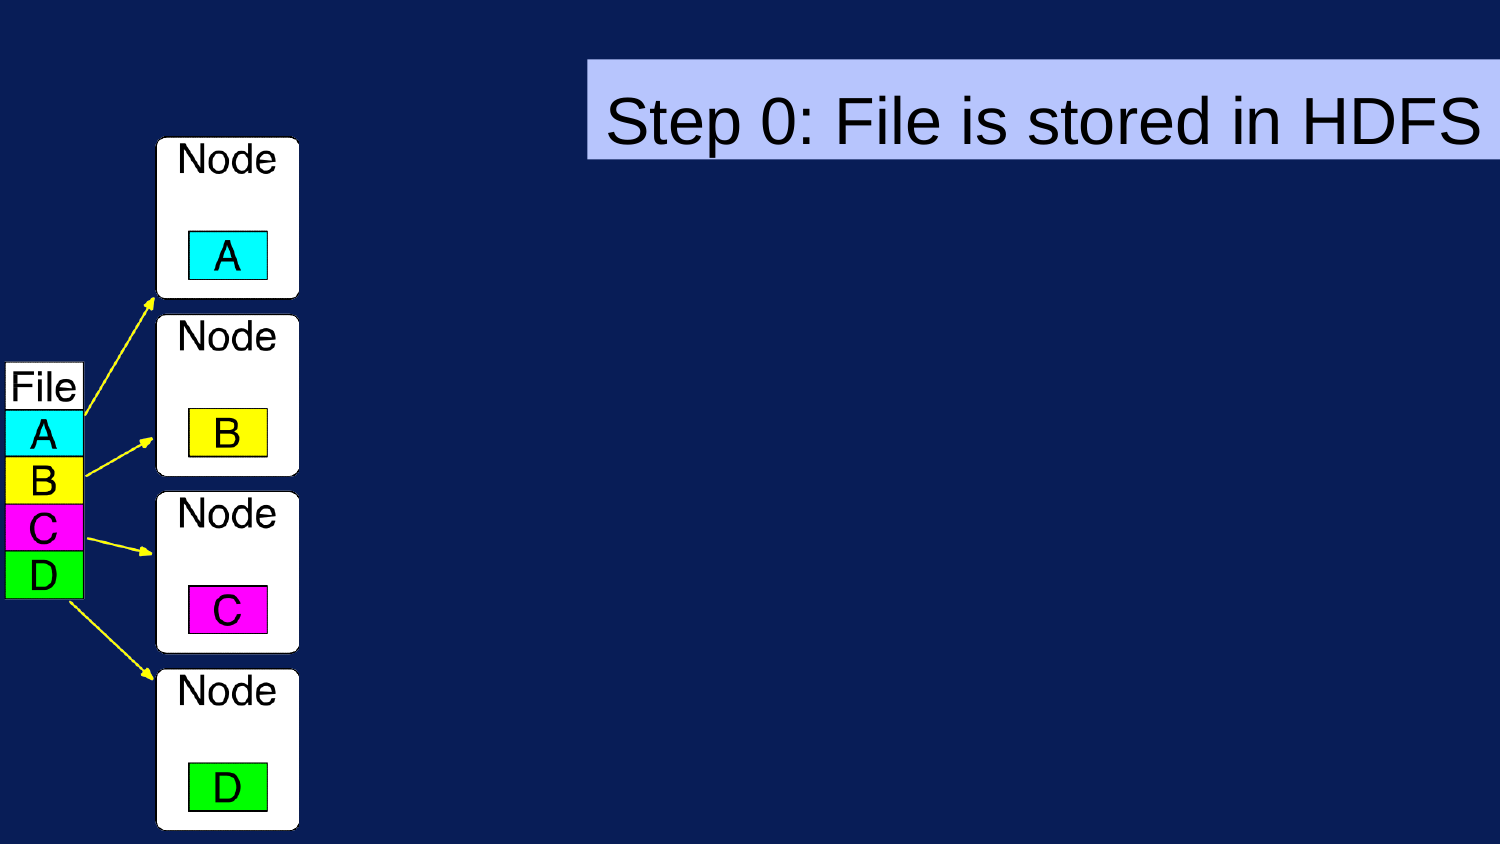

# Step 0: File is stored in HDFS